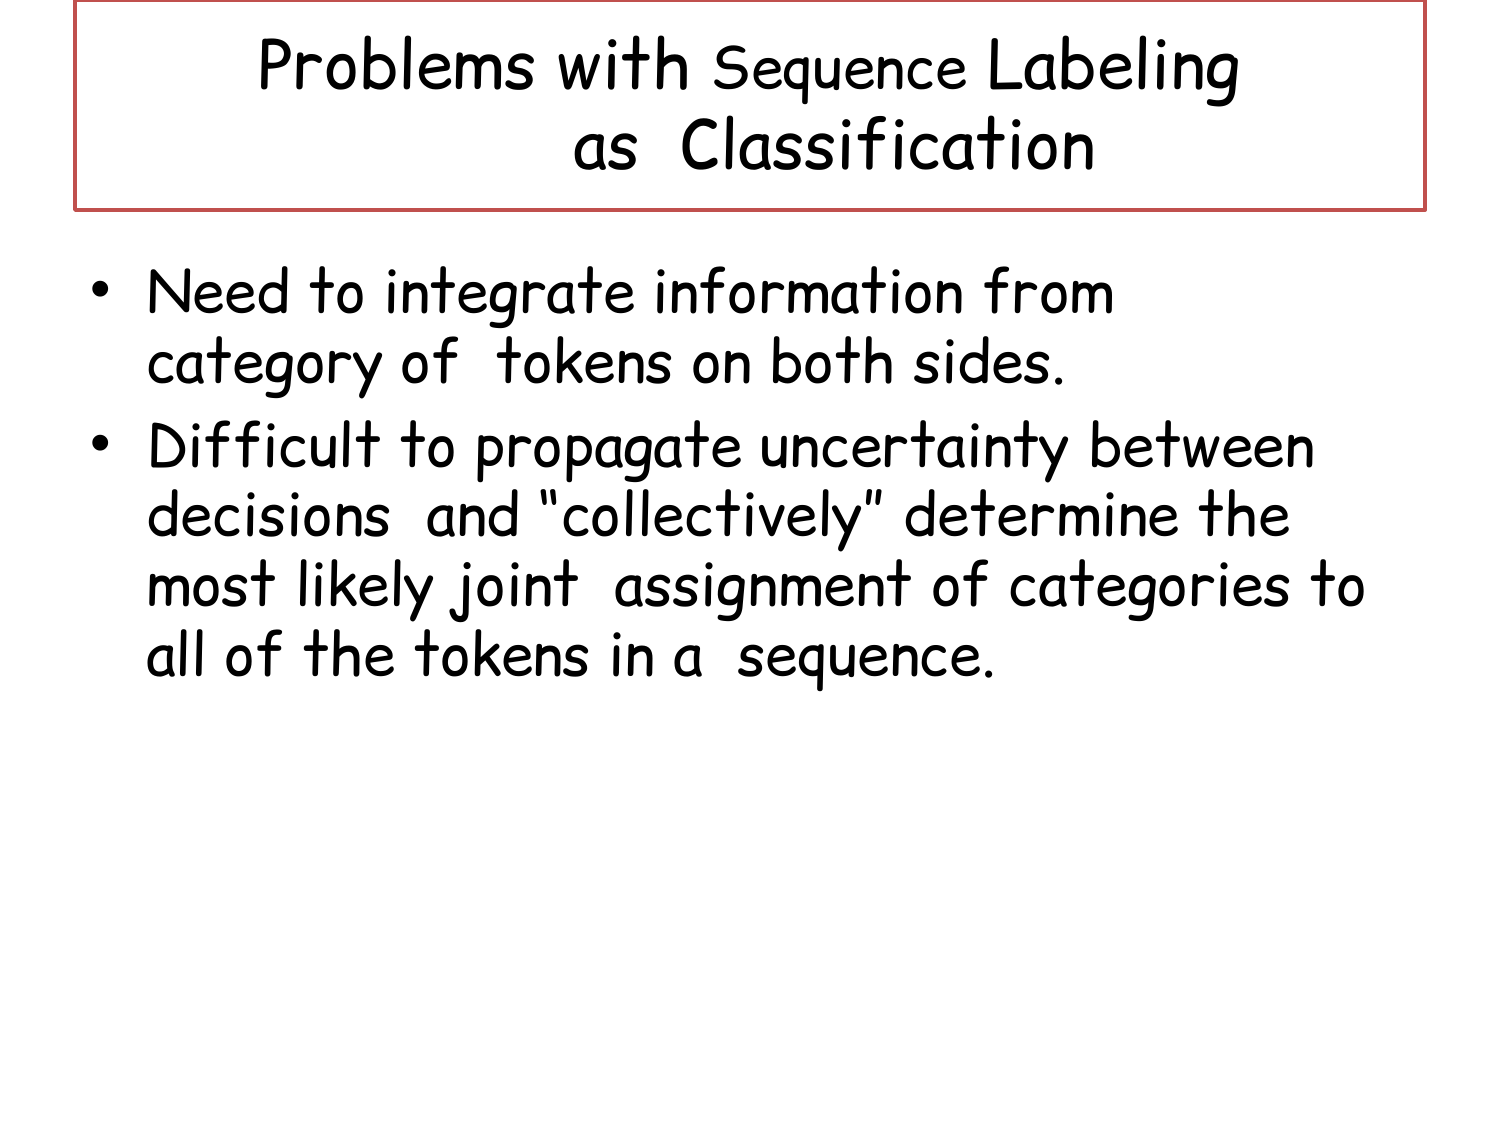

# Problems with Sequence Labeling as  Classification
Need to integrate information from category of  tokens on both sides.
Difficult to propagate uncertainty between decisions  and “collectively” determine the most likely joint  assignment of categories to all of the tokens in a  sequence.